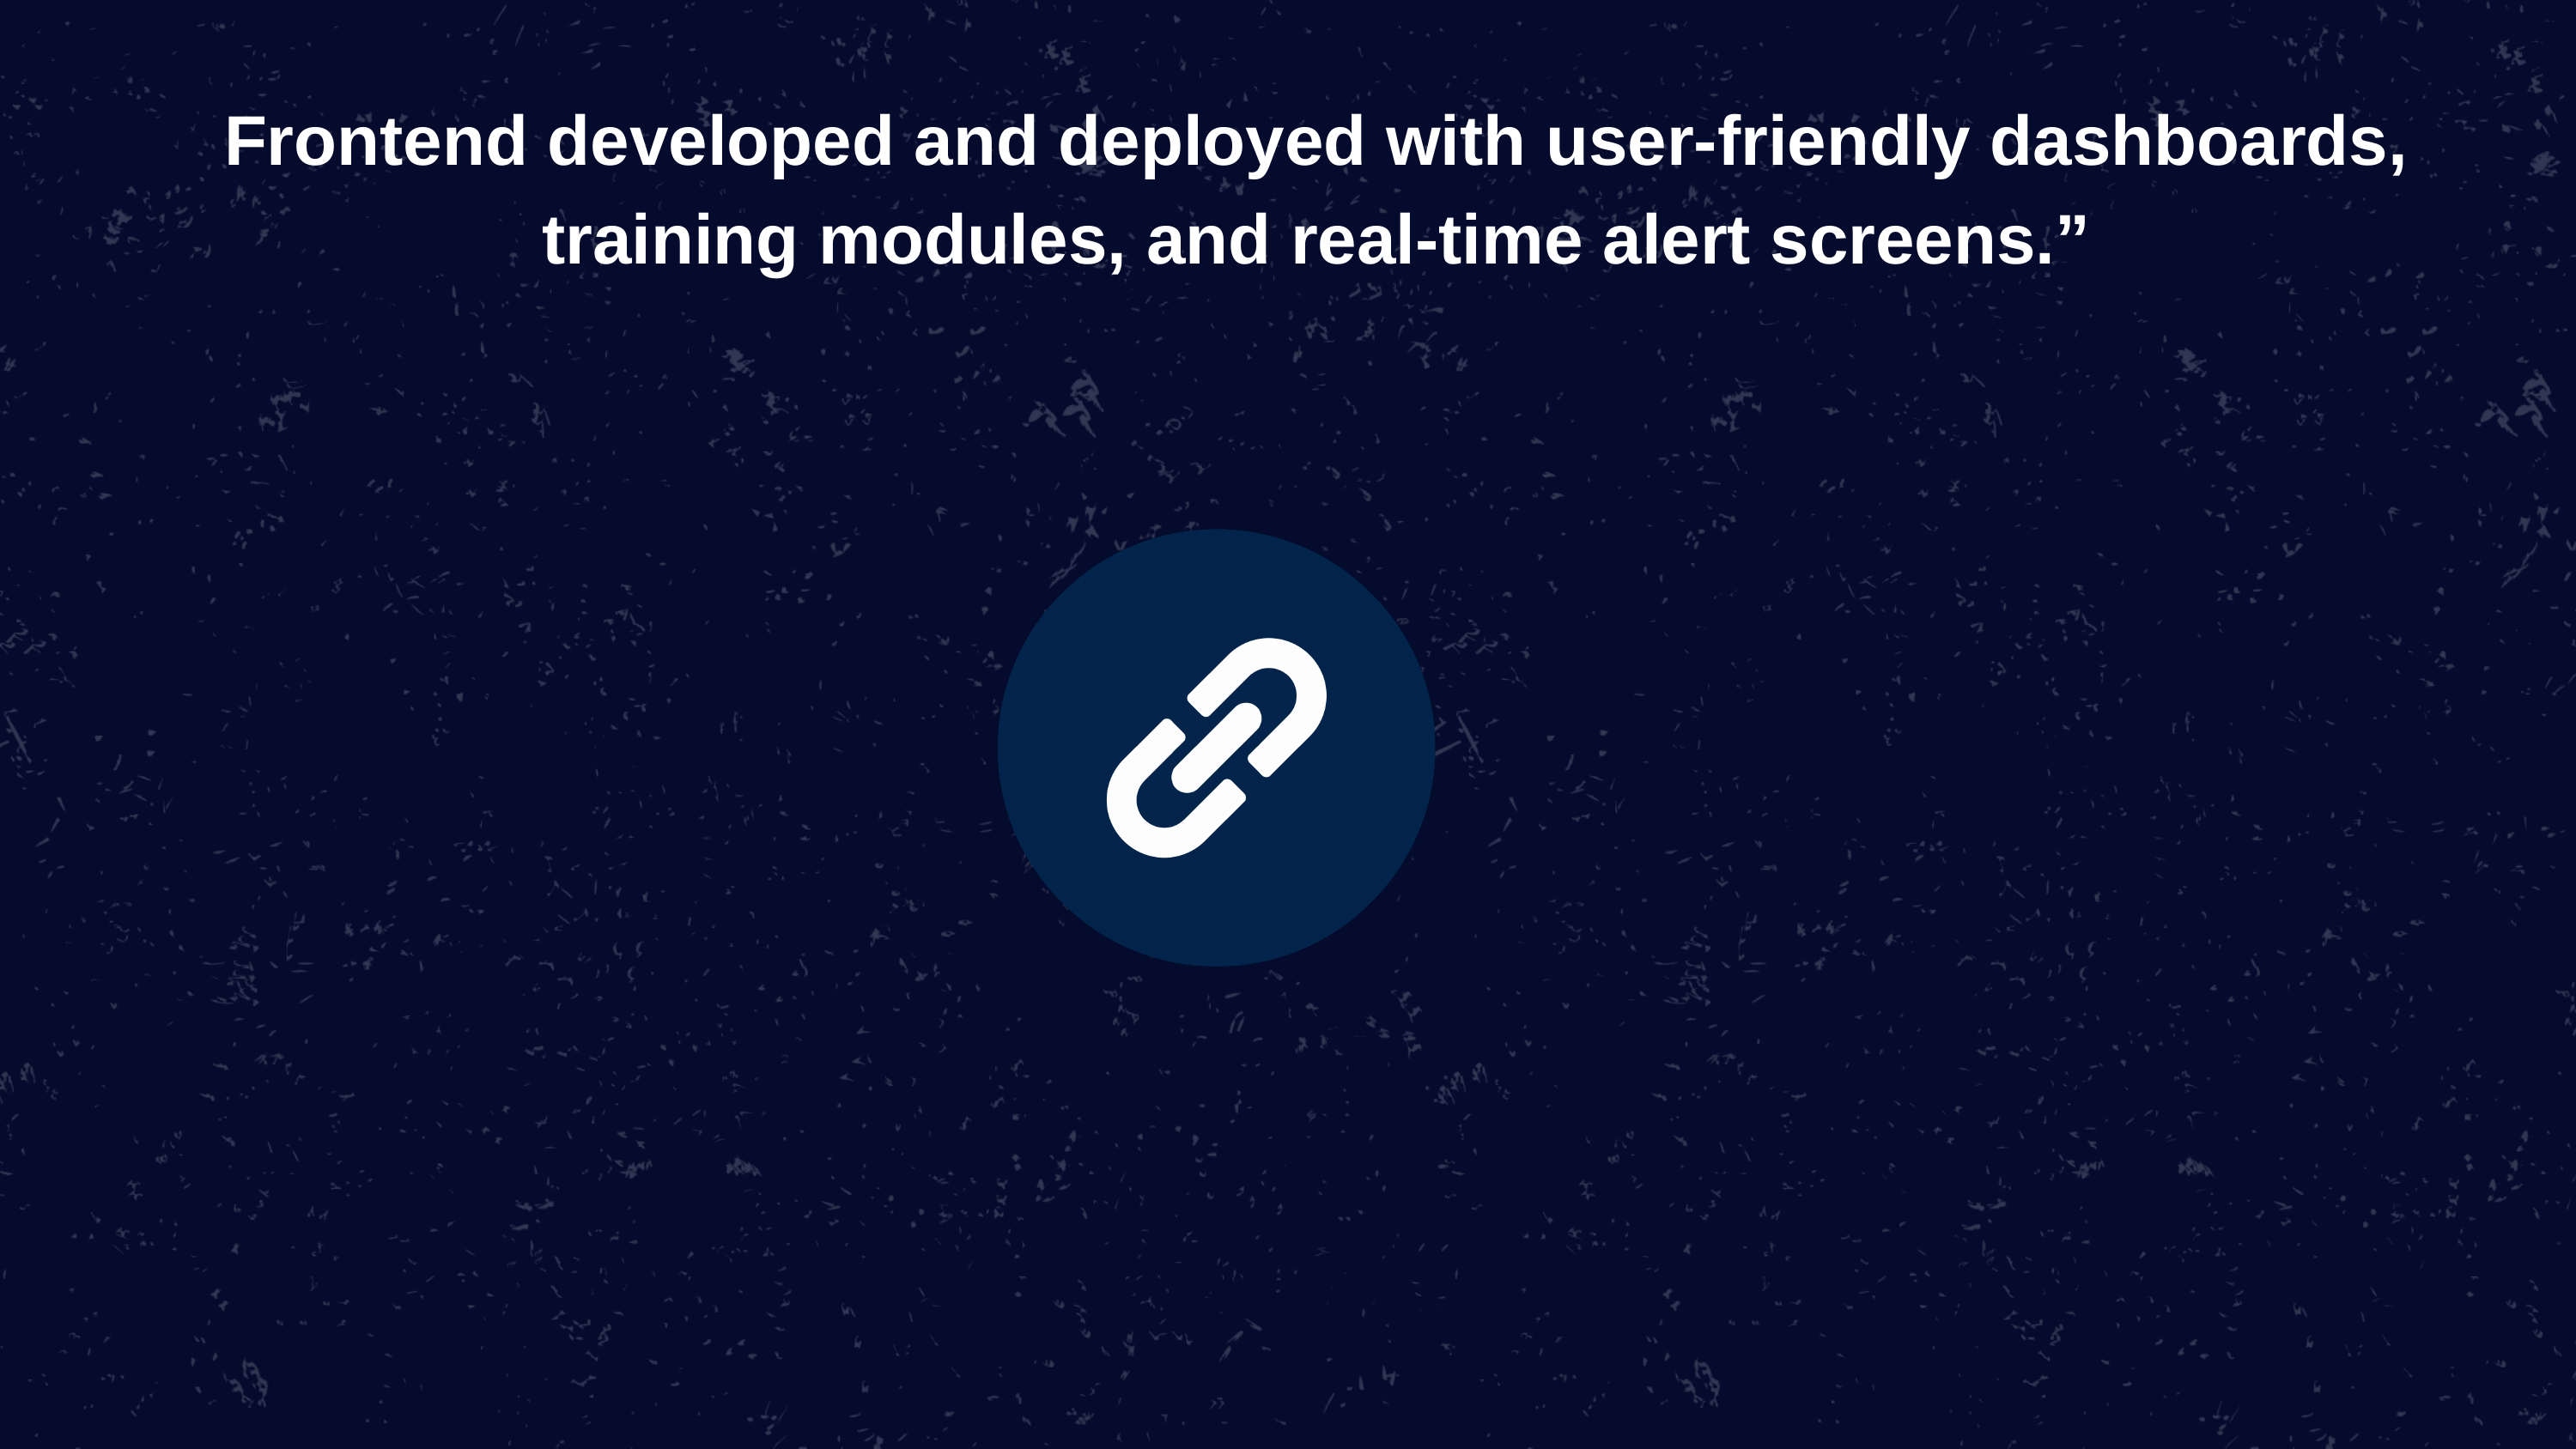

Frontend developed and deployed with user-friendly dashboards, training modules, and real-time alert screens.”